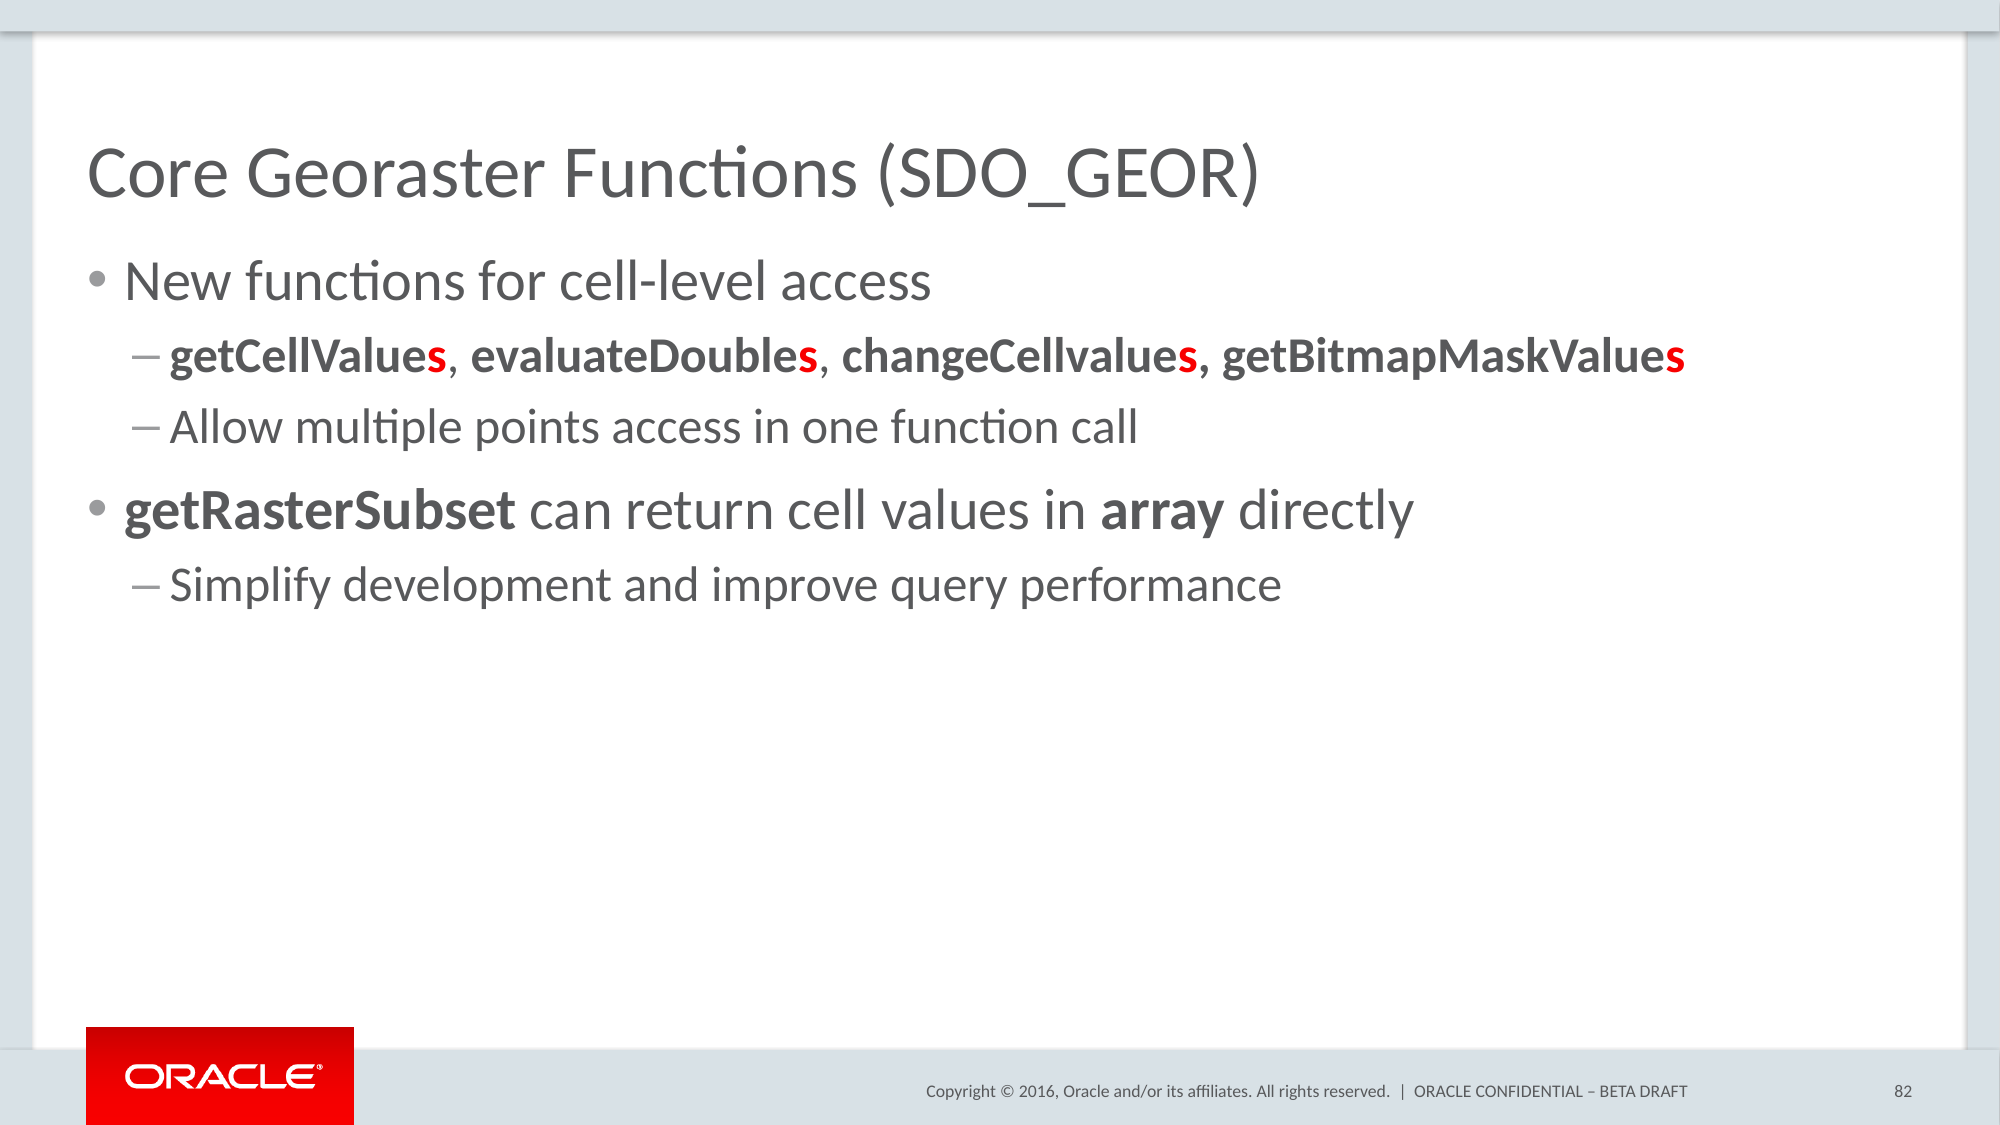

# Core Georaster Functions (SDO_GEOR)
New functions for cell-level access
getCellValues, evaluateDoubles, changeCellvalues, getBitmapMaskValues
Allow multiple points access in one function call
getRasterSubset can return cell values in array directly
Simplify development and improve query performance

ORACLE CONFIDENTIAL – BETA DRAFT
82